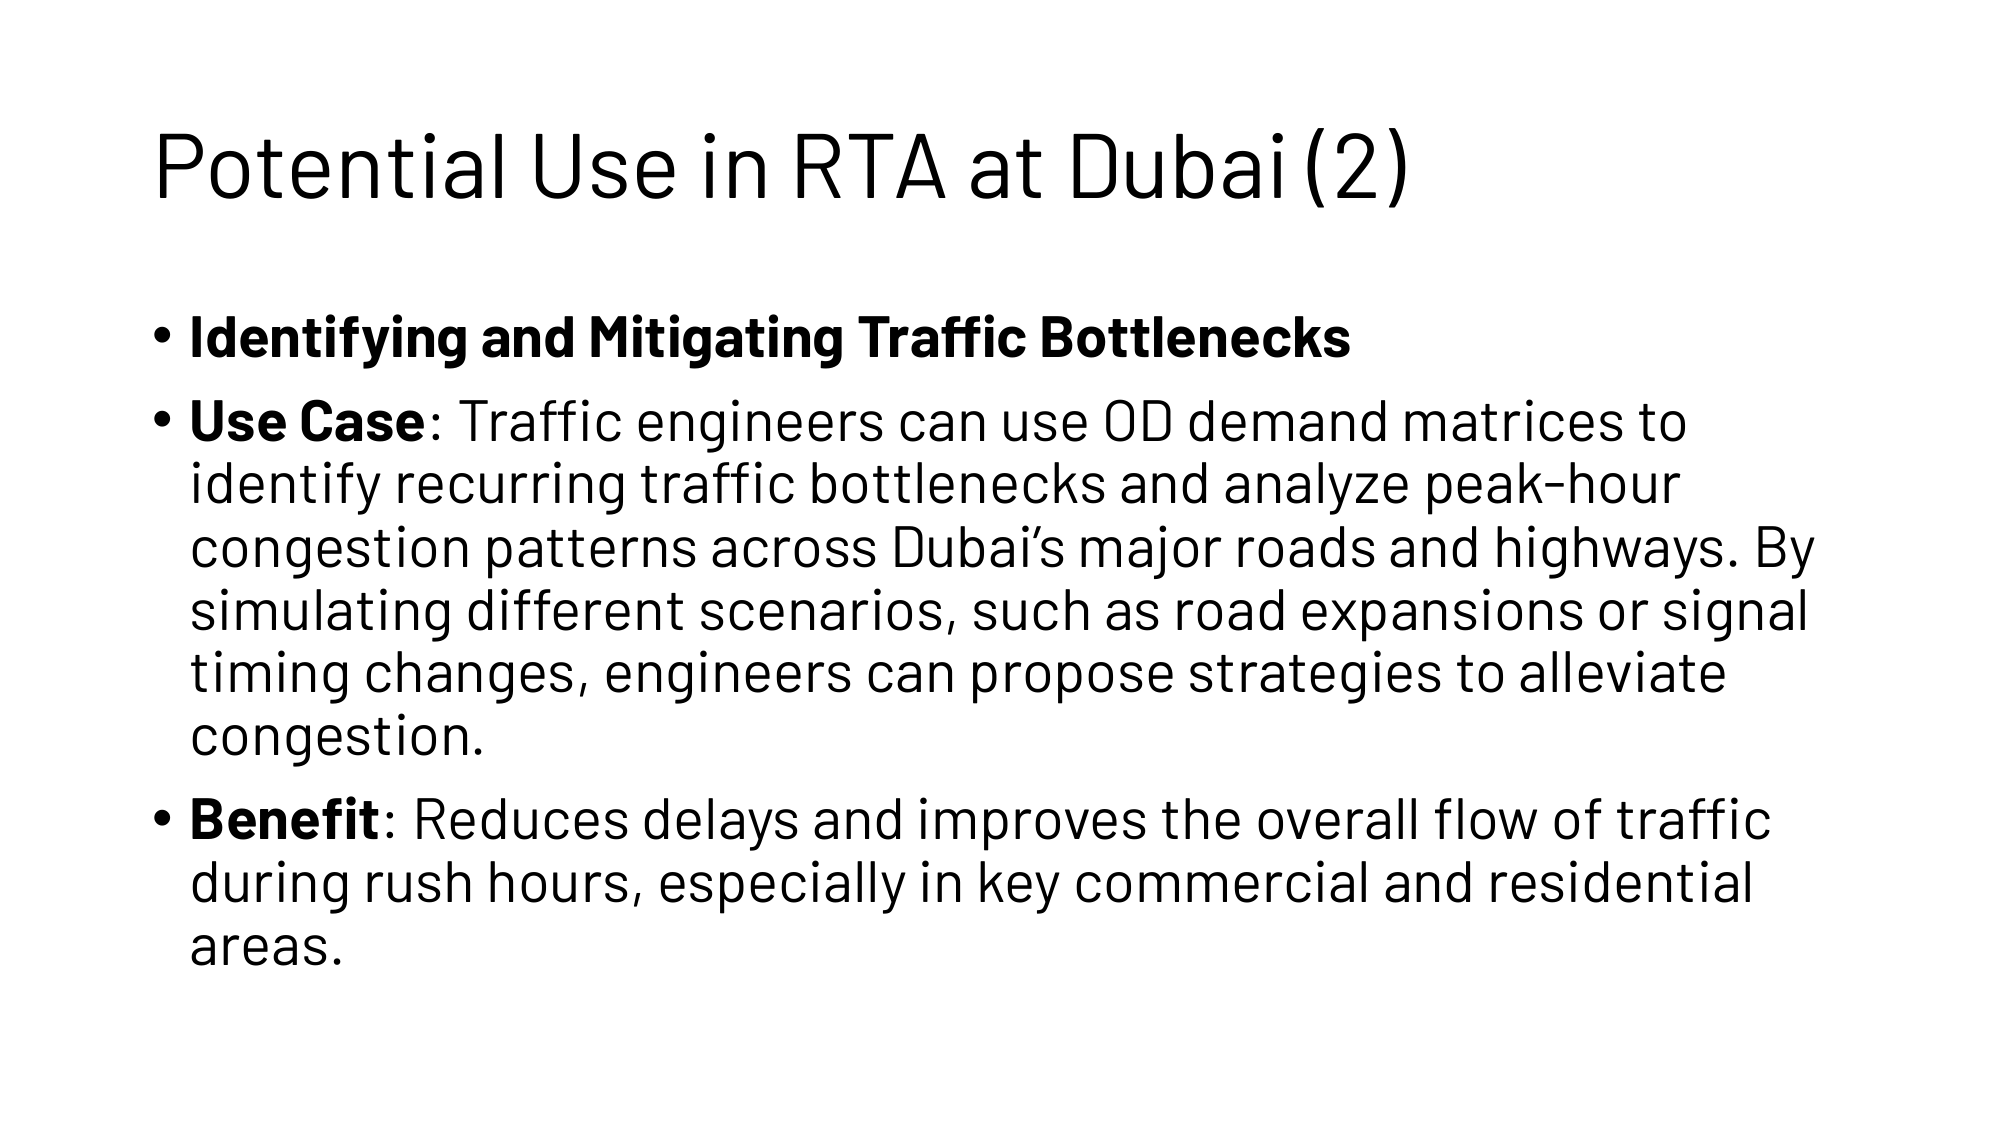

# Potential Use in RTA at Dubai (2)
Identifying and Mitigating Traffic Bottlenecks
Use Case: Traffic engineers can use OD demand matrices to identify recurring traffic bottlenecks and analyze peak-hour congestion patterns across Dubai’s major roads and highways. By simulating different scenarios, such as road expansions or signal timing changes, engineers can propose strategies to alleviate congestion.
Benefit: Reduces delays and improves the overall flow of traffic during rush hours, especially in key commercial and residential areas.